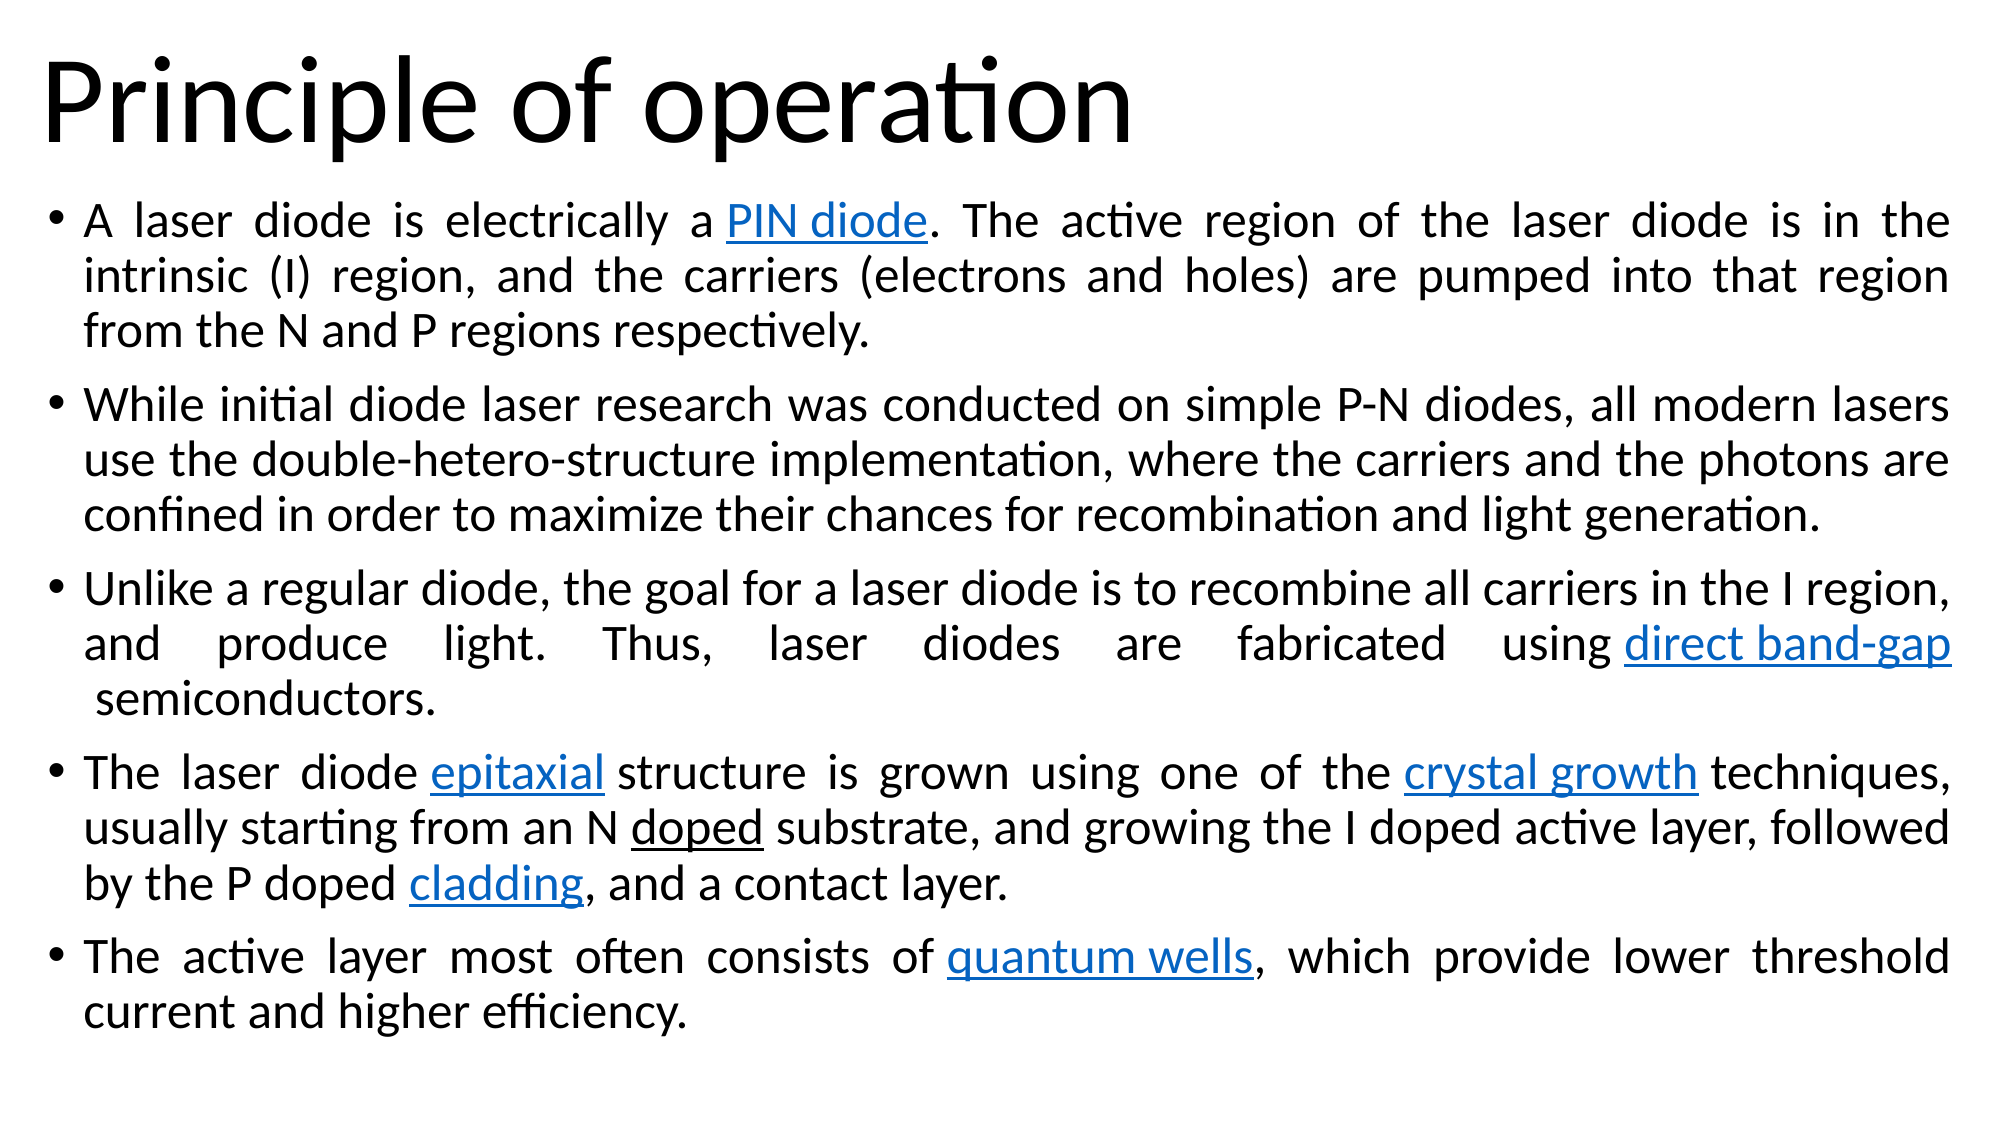

# Principle of operation
A laser diode is electrically a PIN diode. The active region of the laser diode is in the intrinsic (I) region, and the carriers (electrons and holes) are pumped into that region from the N and P regions respectively.
While initial diode laser research was conducted on simple P-N diodes, all modern lasers use the double-hetero-structure implementation, where the carriers and the photons are confined in order to maximize their chances for recombination and light generation.
Unlike a regular diode, the goal for a laser diode is to recombine all carriers in the I region, and produce light. Thus, laser diodes are fabricated using direct band-gap semiconductors.
The laser diode epitaxial structure is grown using one of the crystal growth techniques, usually starting from an N doped substrate, and growing the I doped active layer, followed by the P doped cladding, and a contact layer.
The active layer most often consists of quantum wells, which provide lower threshold current and higher efficiency.